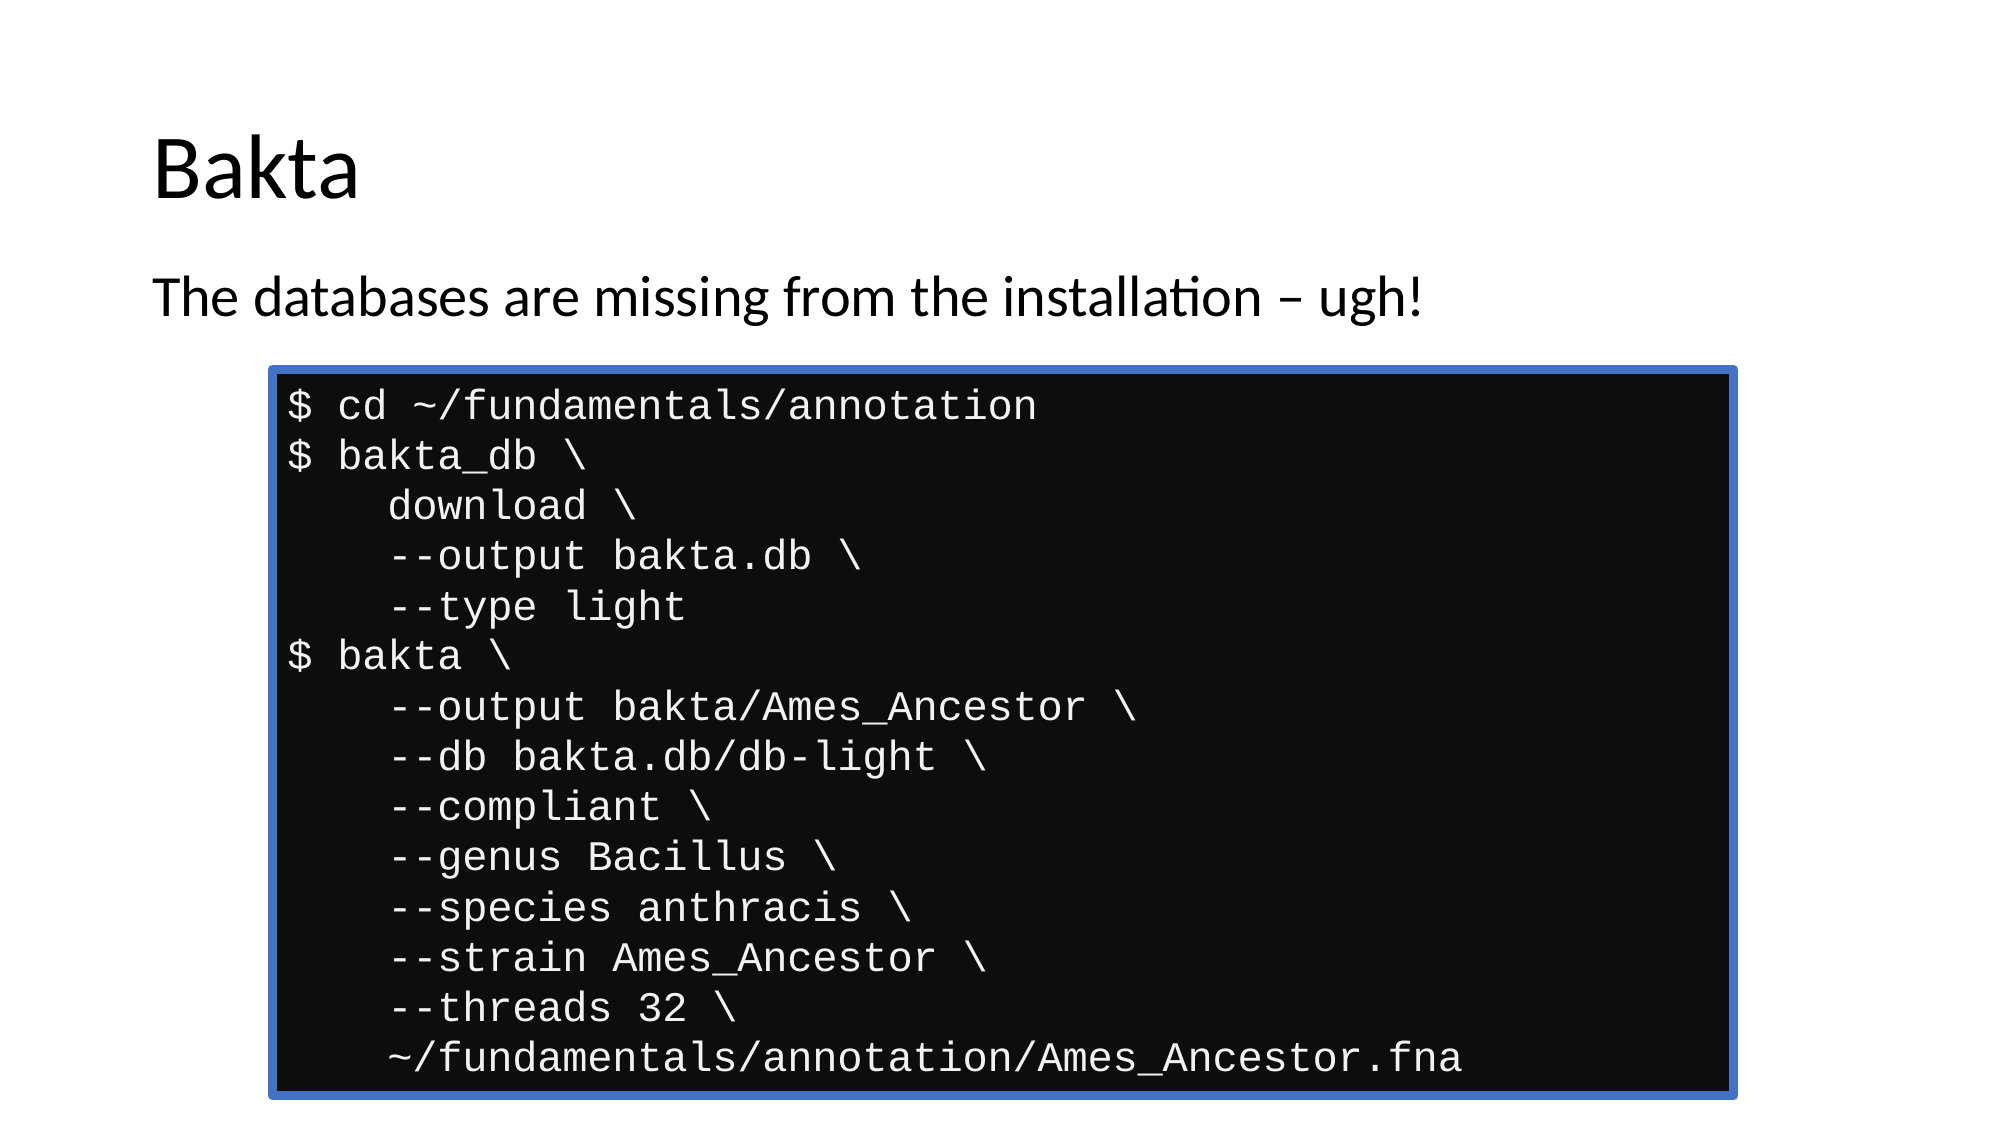

# Bakta
The databases are missing from the installation – ugh!
$ cd ~/fundamentals/annotation
$ bakta_db \
    download \
    --output bakta.db \
    --type light
$ bakta \
    --output bakta/Ames_Ancestor \
    --db bakta.db/db-light \
    --compliant \
    --genus Bacillus \
    --species anthracis \
    --strain Ames_Ancestor \
    --threads 32 \
    ~/fundamentals/annotation/Ames_Ancestor.fna